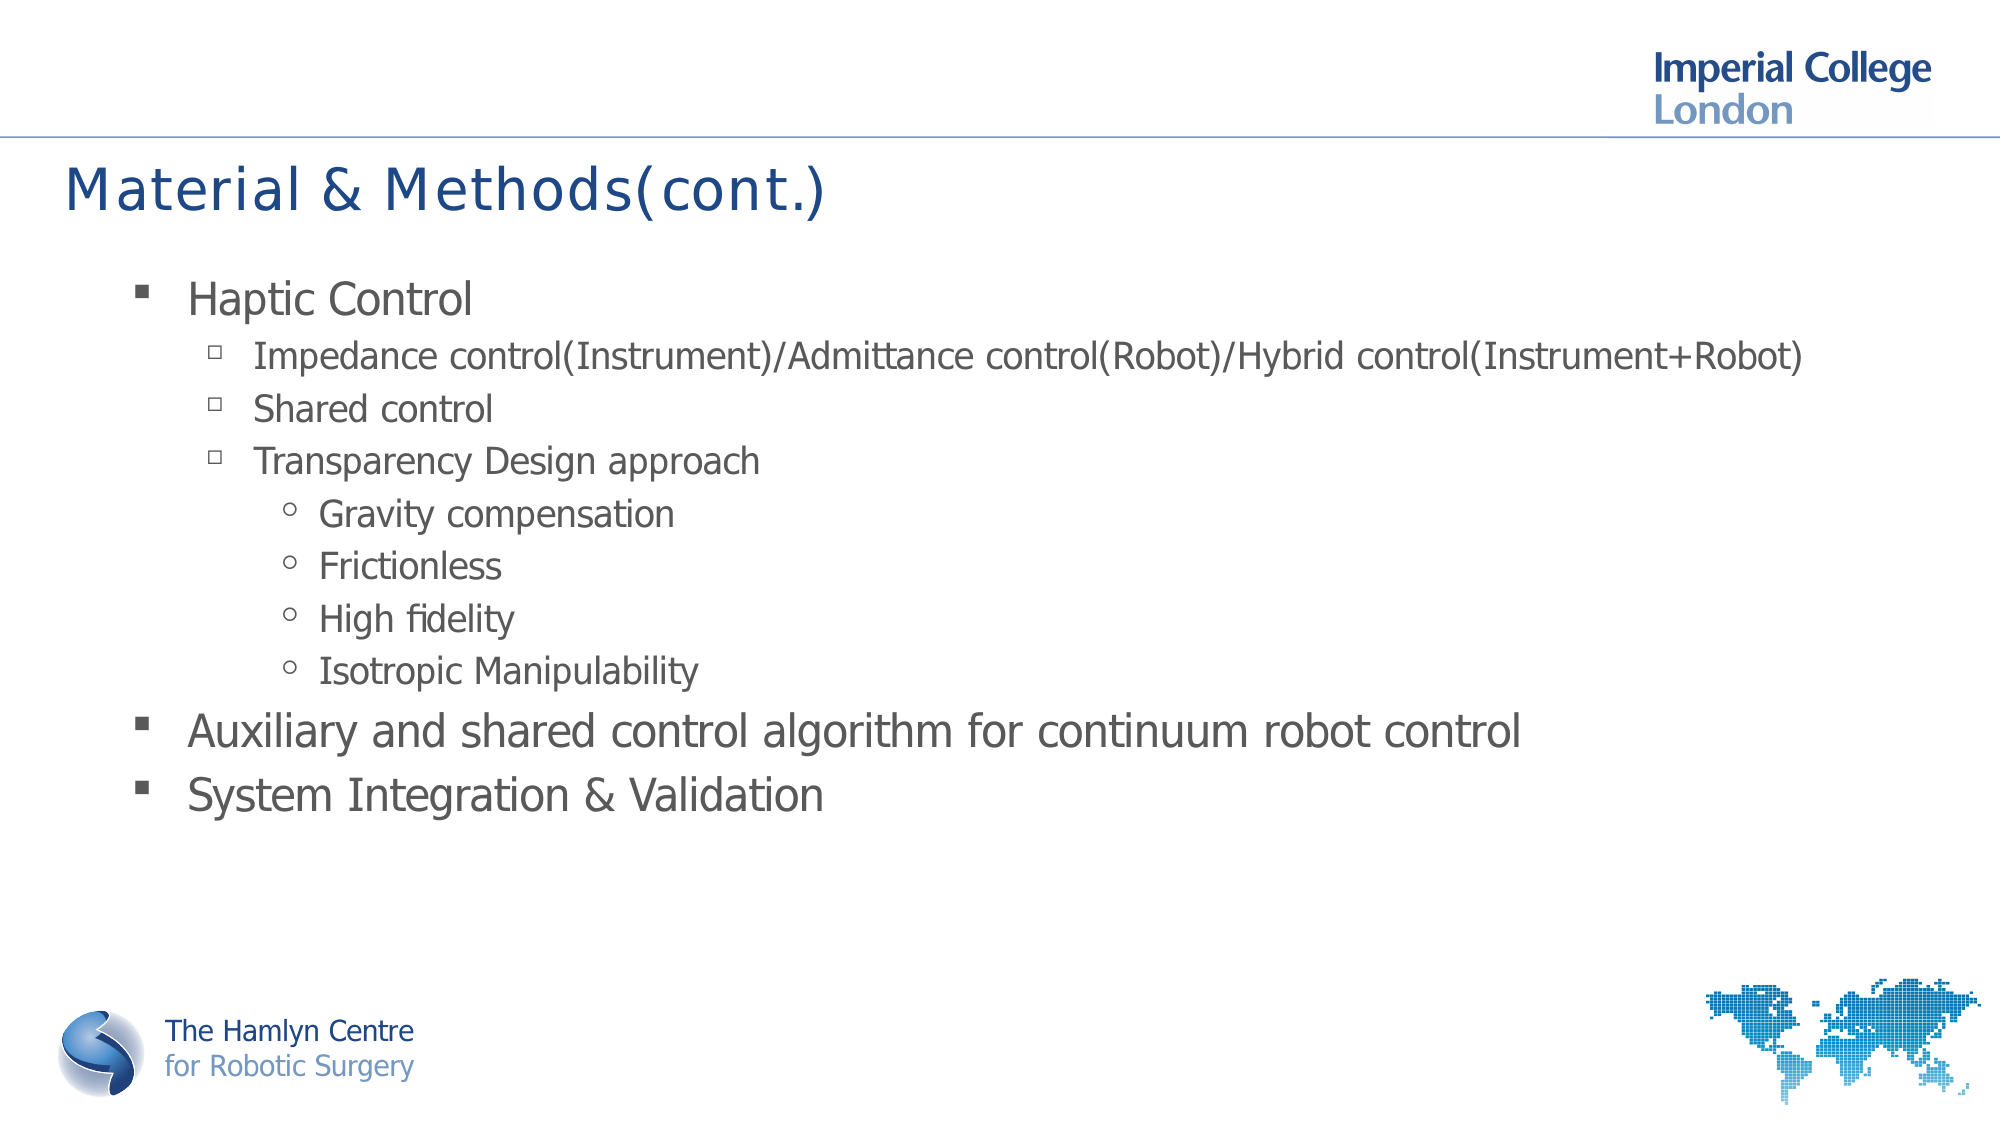

# Material & Methods(cont.)
Haptic Control
Impedance control(Instrument)/Admittance control(Robot)/Hybrid control(Instrument+Robot)
Shared control
Transparency Design approach
Gravity compensation
Frictionless
High fidelity
Isotropic Manipulability
Auxiliary and shared control algorithm for continuum robot control
System Integration & Validation